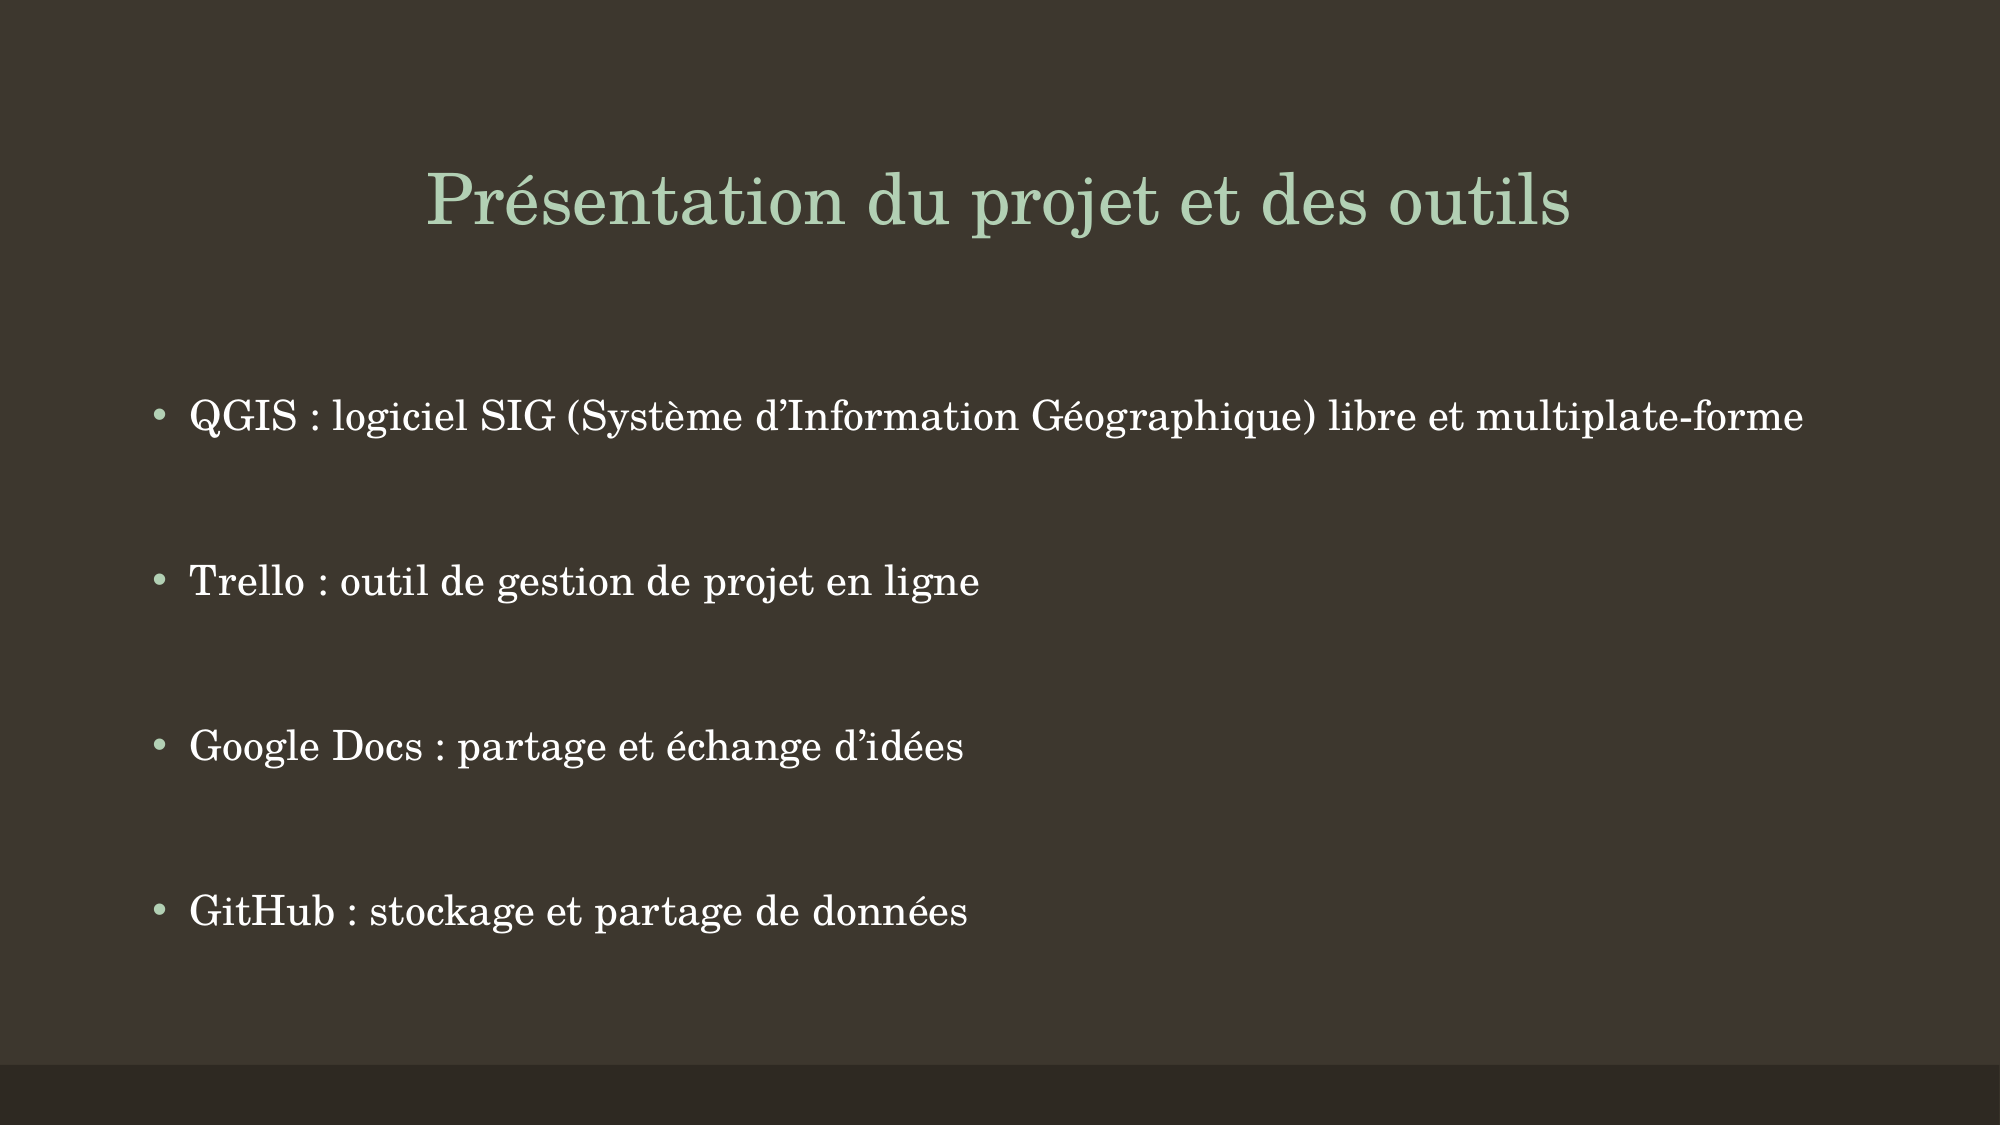

# Présentation du projet et des outils

QGIS : logiciel SIG (Système d’Information Géographique) libre et multiplate-forme

Trello : outil de gestion de projet en ligne

Google Docs : partage et échange d’idées

GitHub : stockage et partage de données